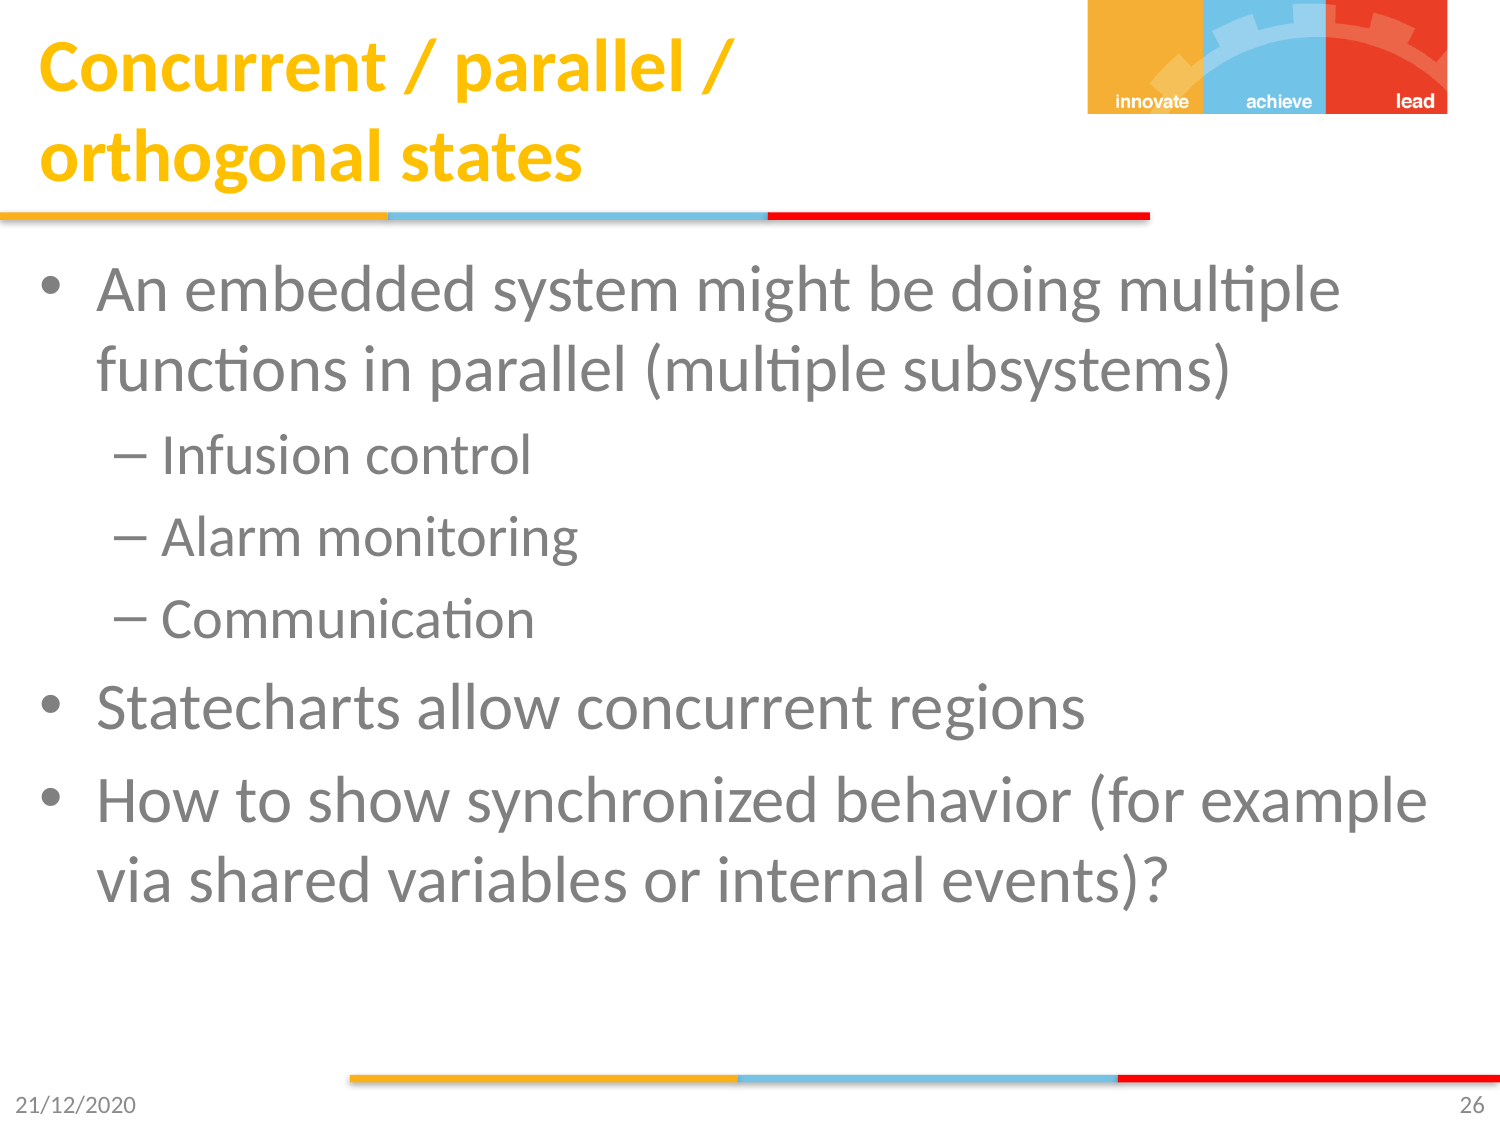

# Concurrent / parallel / orthogonal states
An embedded system might be doing multiple functions in parallel (multiple subsystems)
Infusion control
Alarm monitoring
Communication
Statecharts allow concurrent regions
How to show synchronized behavior (for example via shared variables or internal events)?
21/12/2020
26